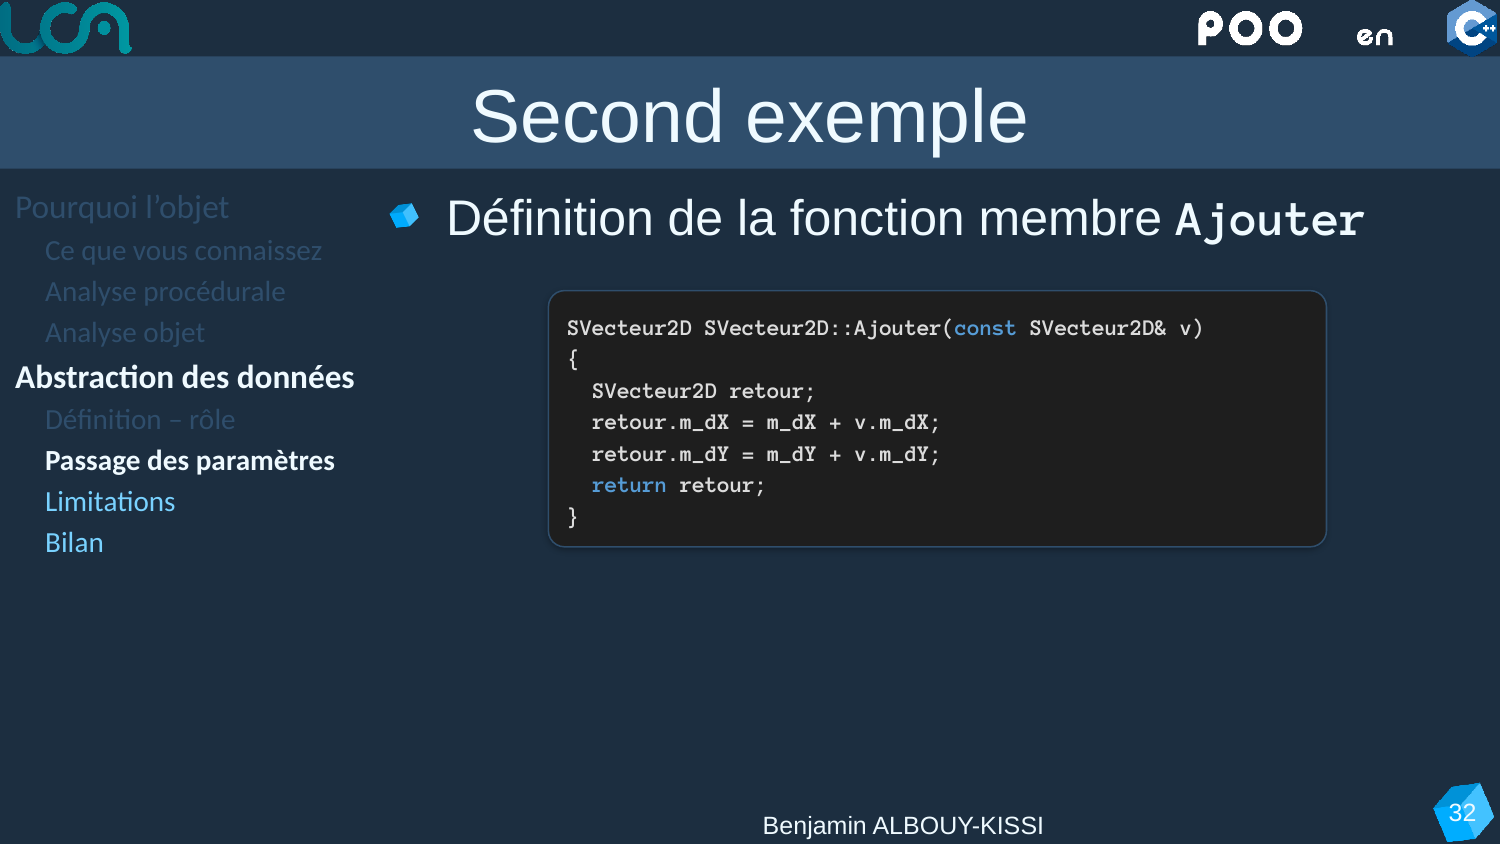

# Second exemple
Pourquoi l’objet
Ce que vous connaissez
Analyse procédurale
Analyse objet
Abstraction des données
Définition – rôle
Passage des paramètres
Limitations
Bilan
Définition de la fonction membre Ajouter
SVecteur2D SVecteur2D::Ajouter(const SVecteur2D& v)
{
  SVecteur2D retour;
  retour.m_dX = m_dX + v.m_dX;
  retour.m_dY = m_dY + v.m_dY;
  return retour;
}
32
Benjamin ALBOUY-KISSI